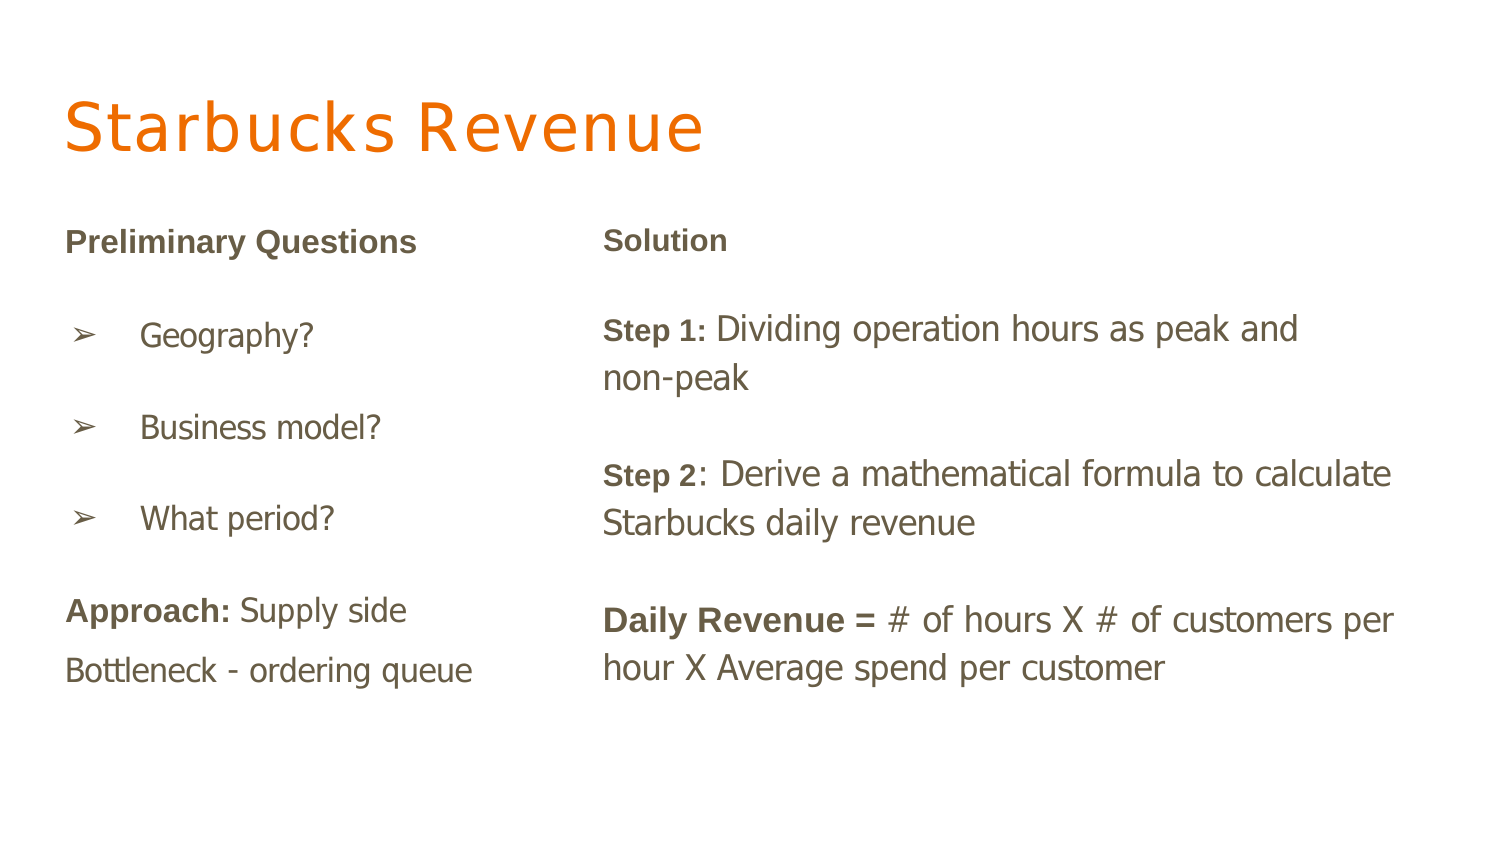

# Starbucks Revenue
Preliminary Questions

Geography?

Business model?

What period?
Approach: Supply side  Bottleneck - ordering queue
Solution
Step 1: Dividing operation hours as peak and  non-peak

Step 2: Derive a mathematical formula to calculate  Starbucks daily revenue

Daily Revenue = # of hours X # of customers per  hour X Average spend per customer